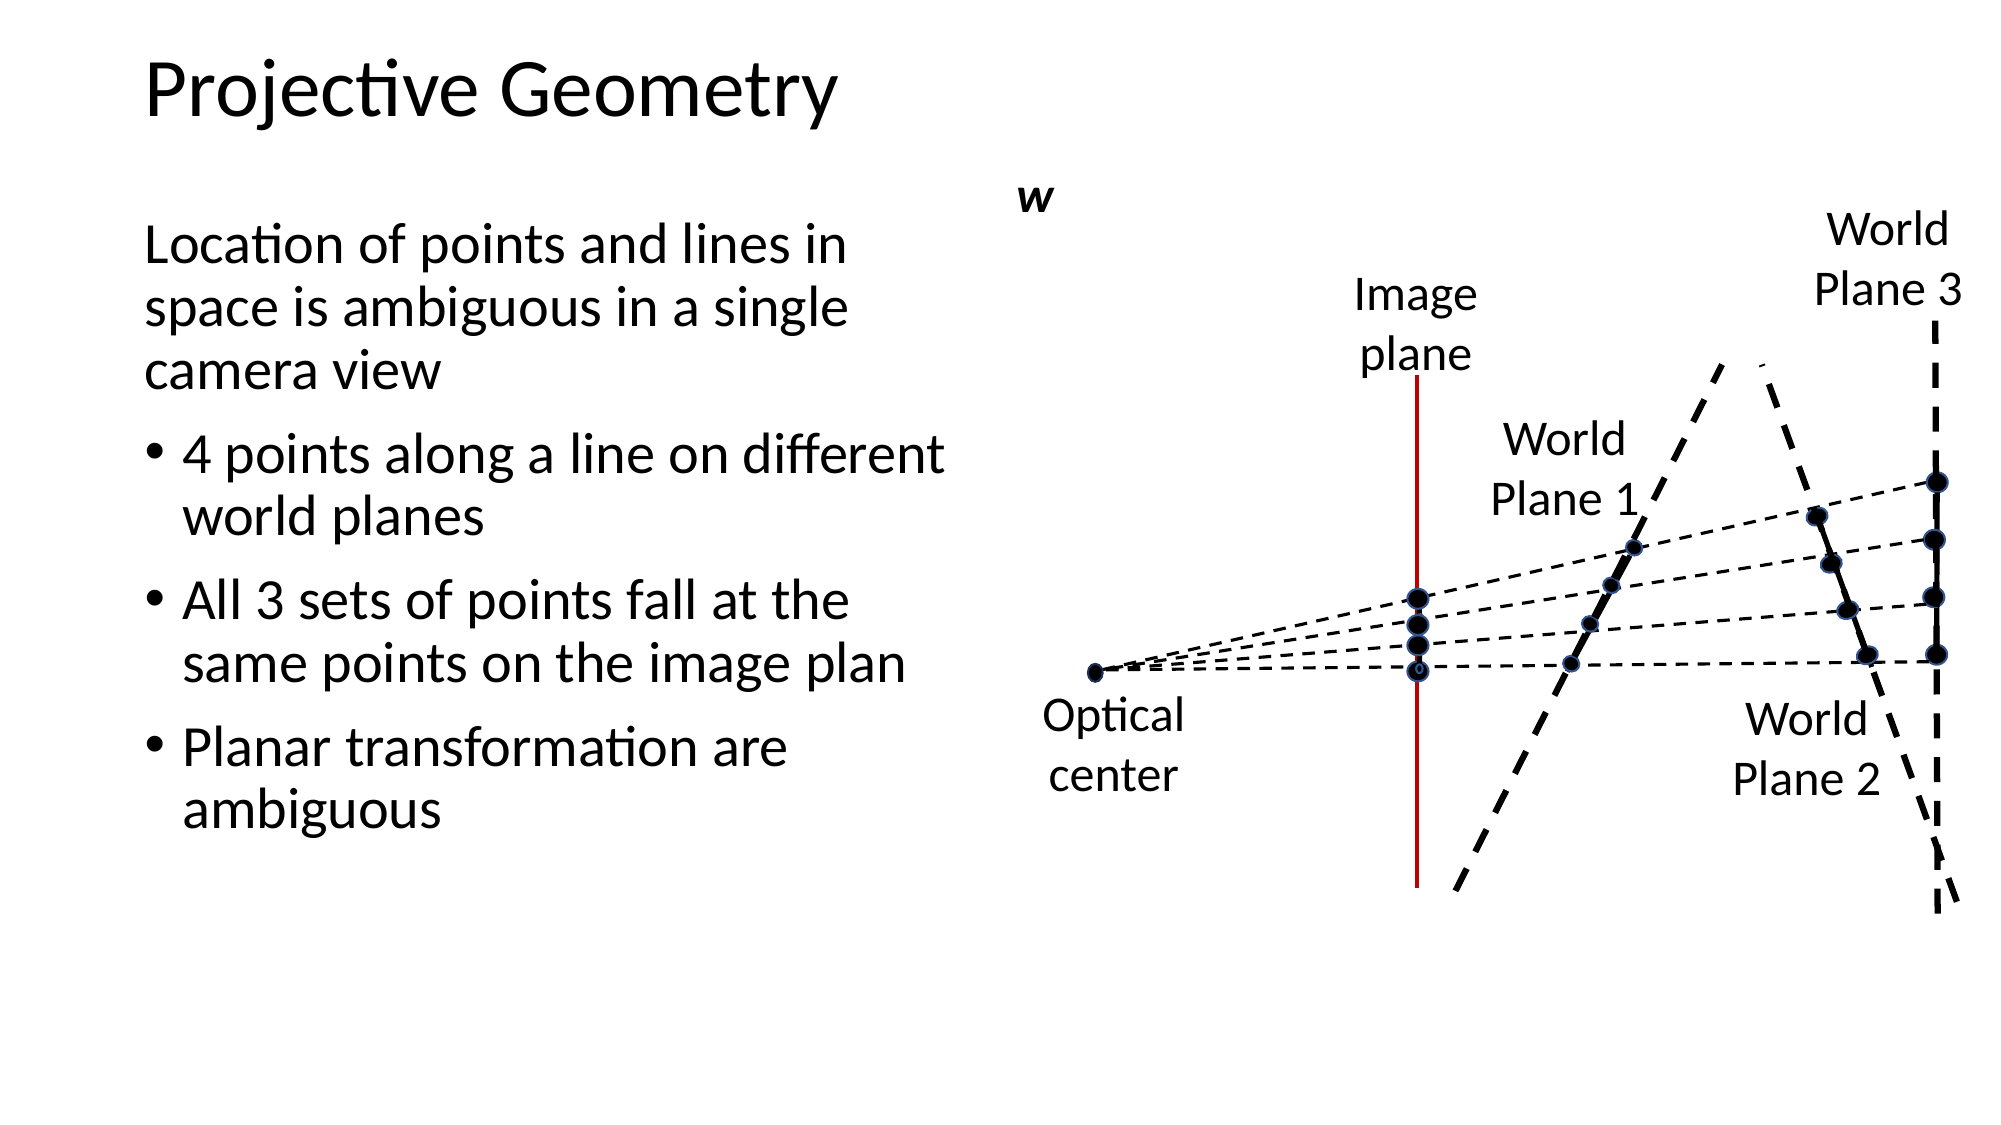

# Projective Geometry
w
World
Plane 3
Location of points and lines in space is ambiguous in a single camera view
4 points along a line on different world planes
All 3 sets of points fall at the same points on the image plan
Planar transformation are ambiguous
Image plane
World
Plane 1

Optical center
World
Plane 2